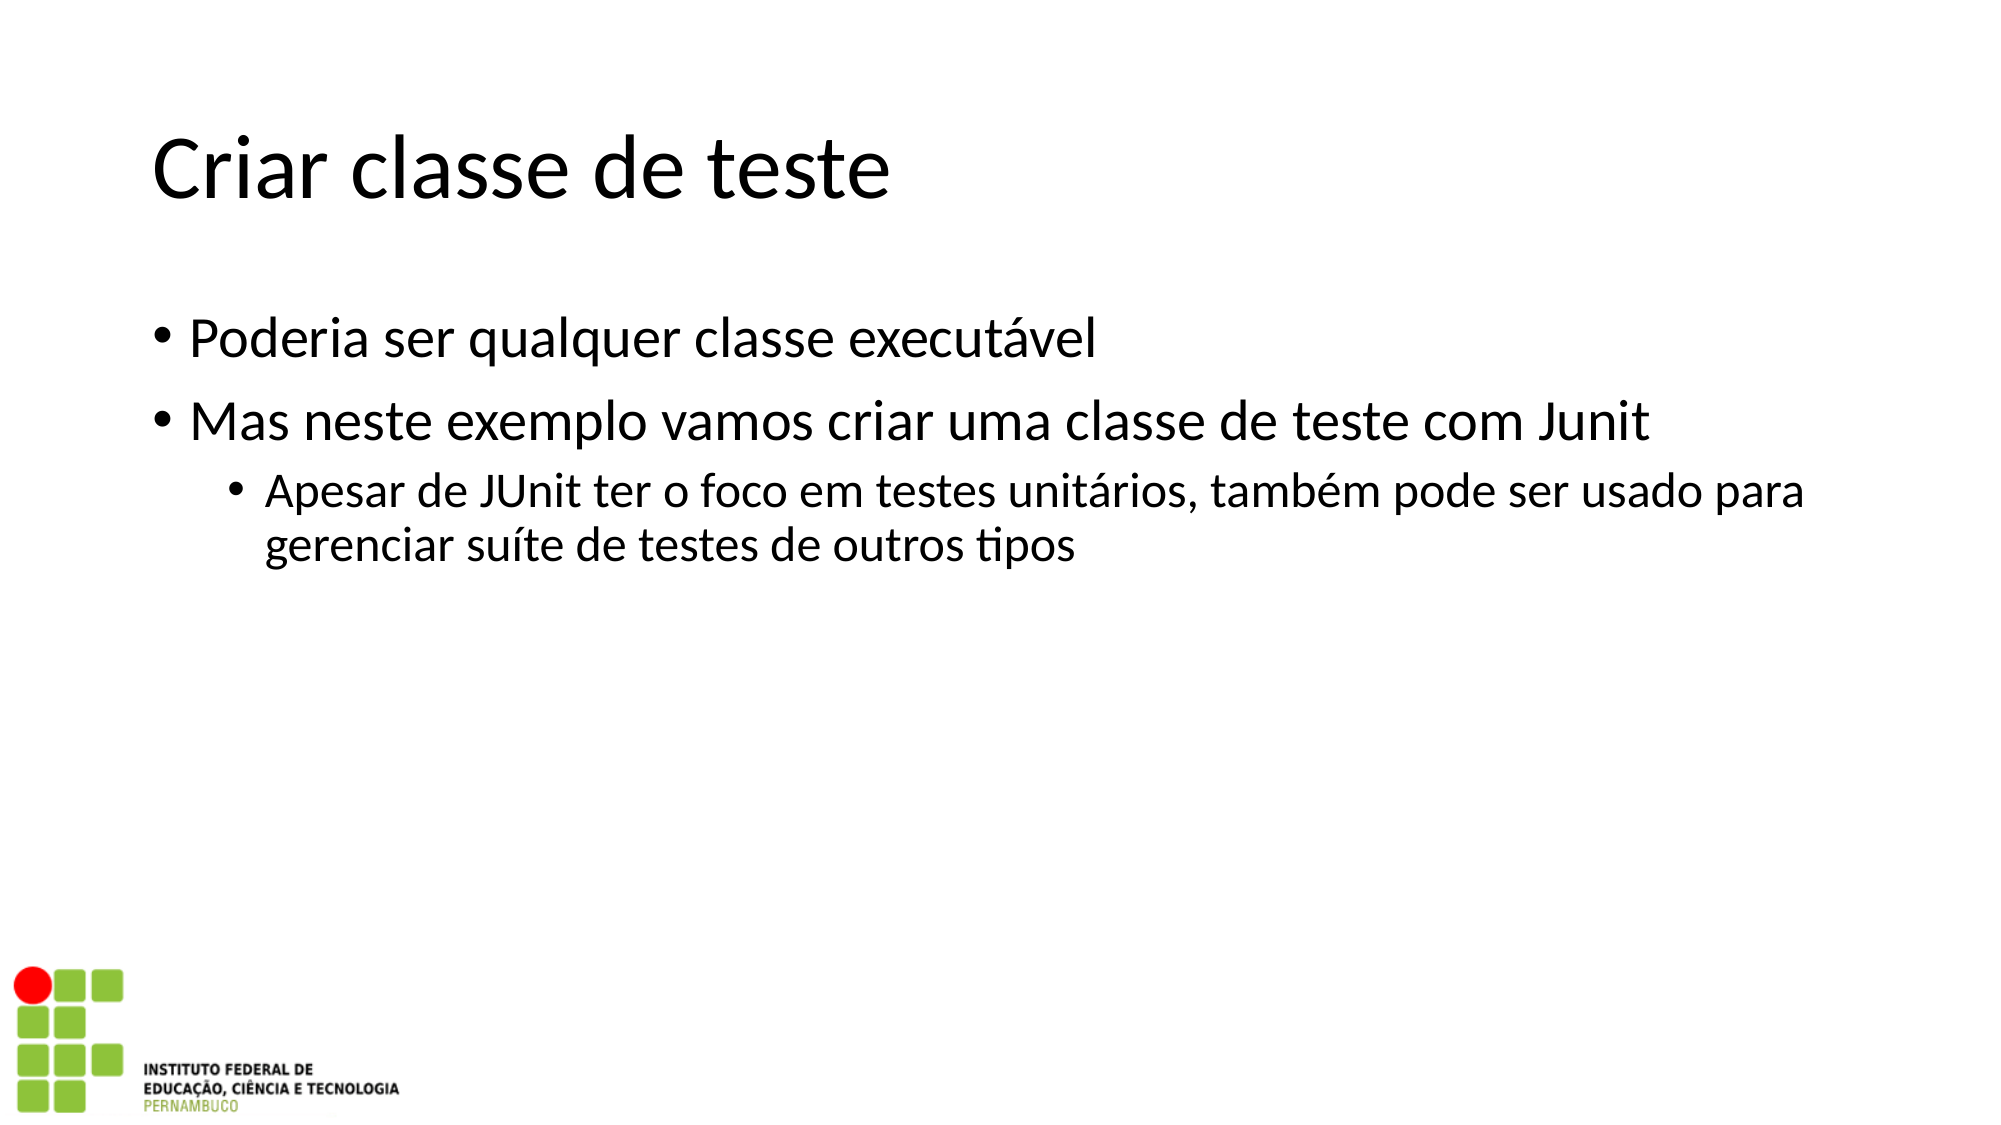

Criar classe de teste
Poderia ser qualquer classe executável
Mas neste exemplo vamos criar uma classe de teste com Junit
Apesar de JUnit ter o foco em testes unitários, também pode ser usado para gerenciar suíte de testes de outros tipos